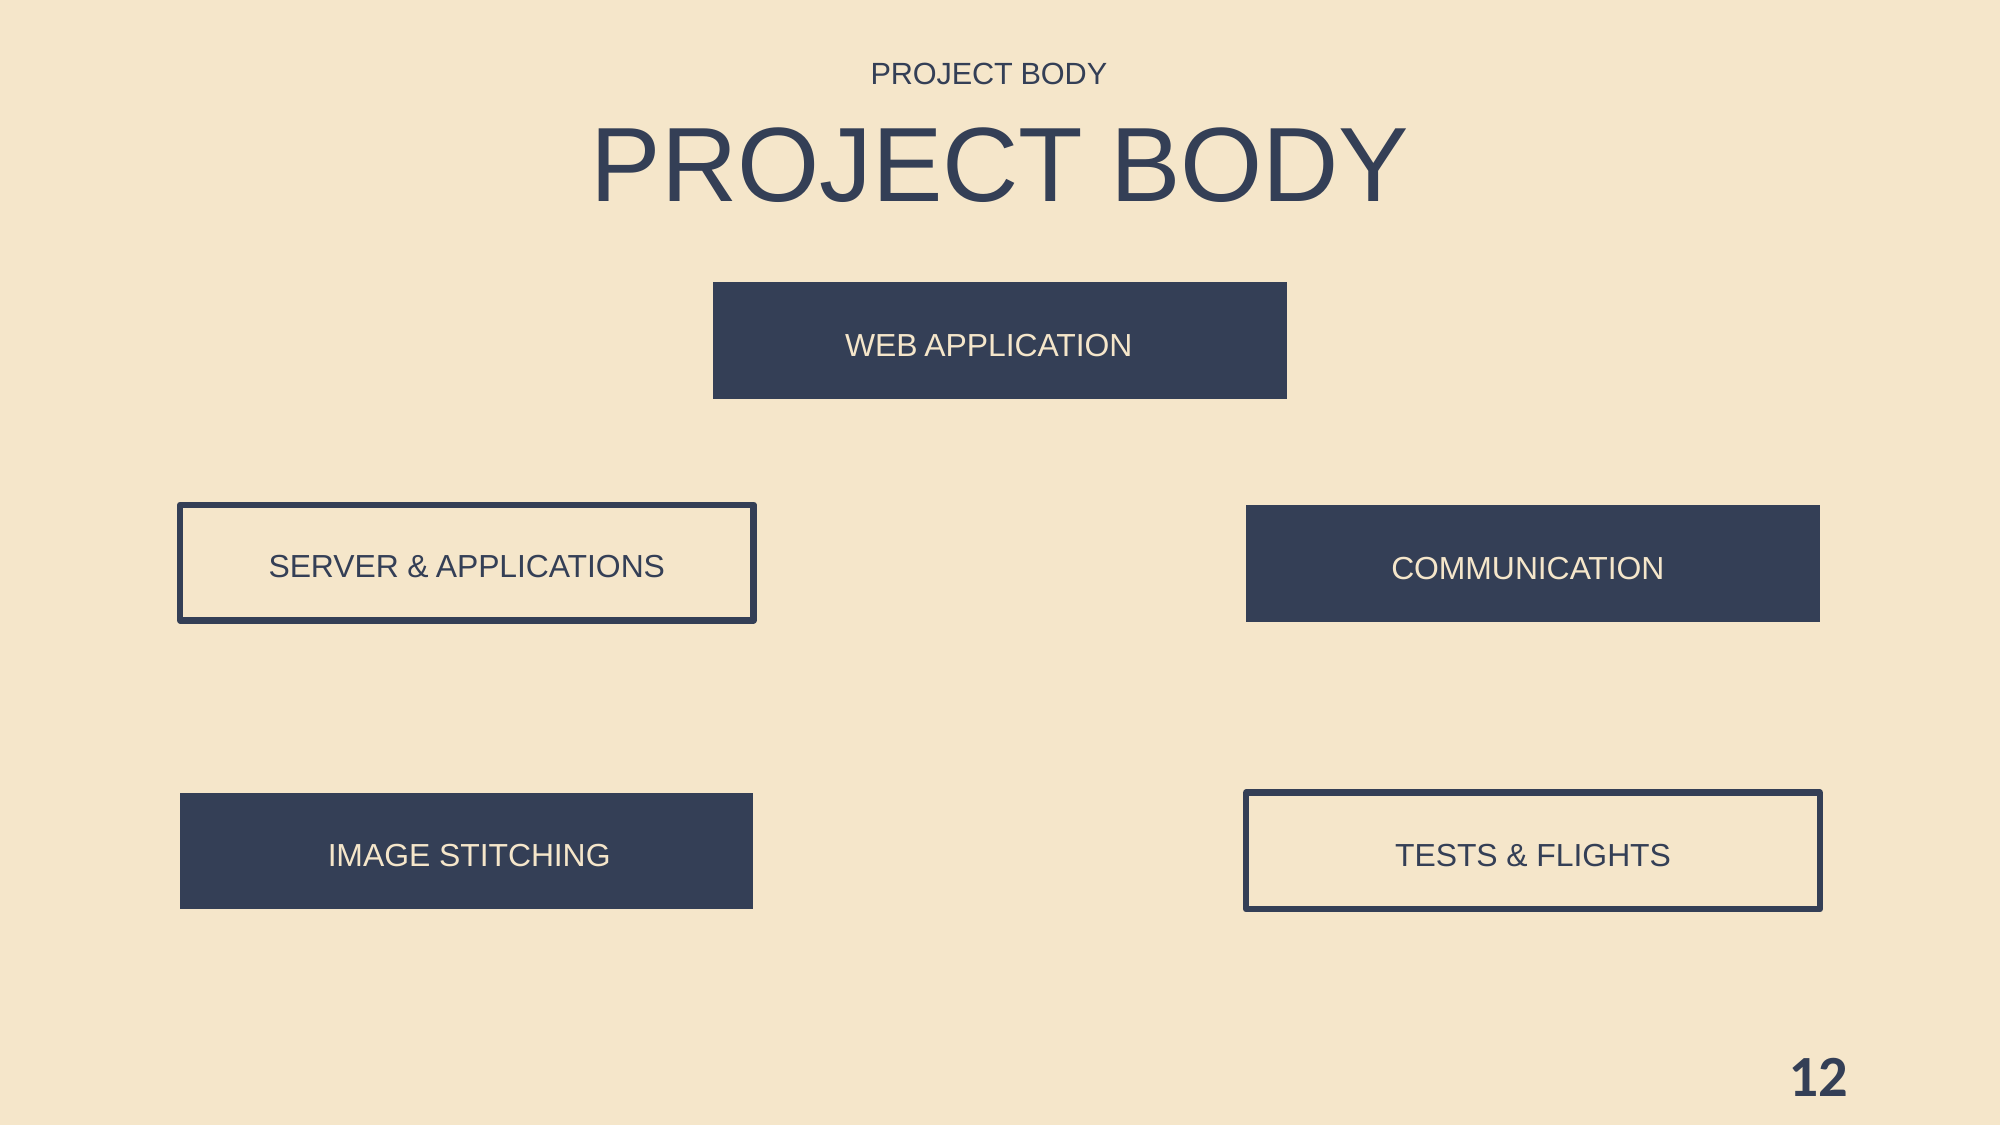

PROJECT BODY
PROJECT BODY

WEB APPLICATION

SERVER & APPLICATIONS

COMMUNICATION

TESTS & FLIGHTS

IMAGE STITCHING
12